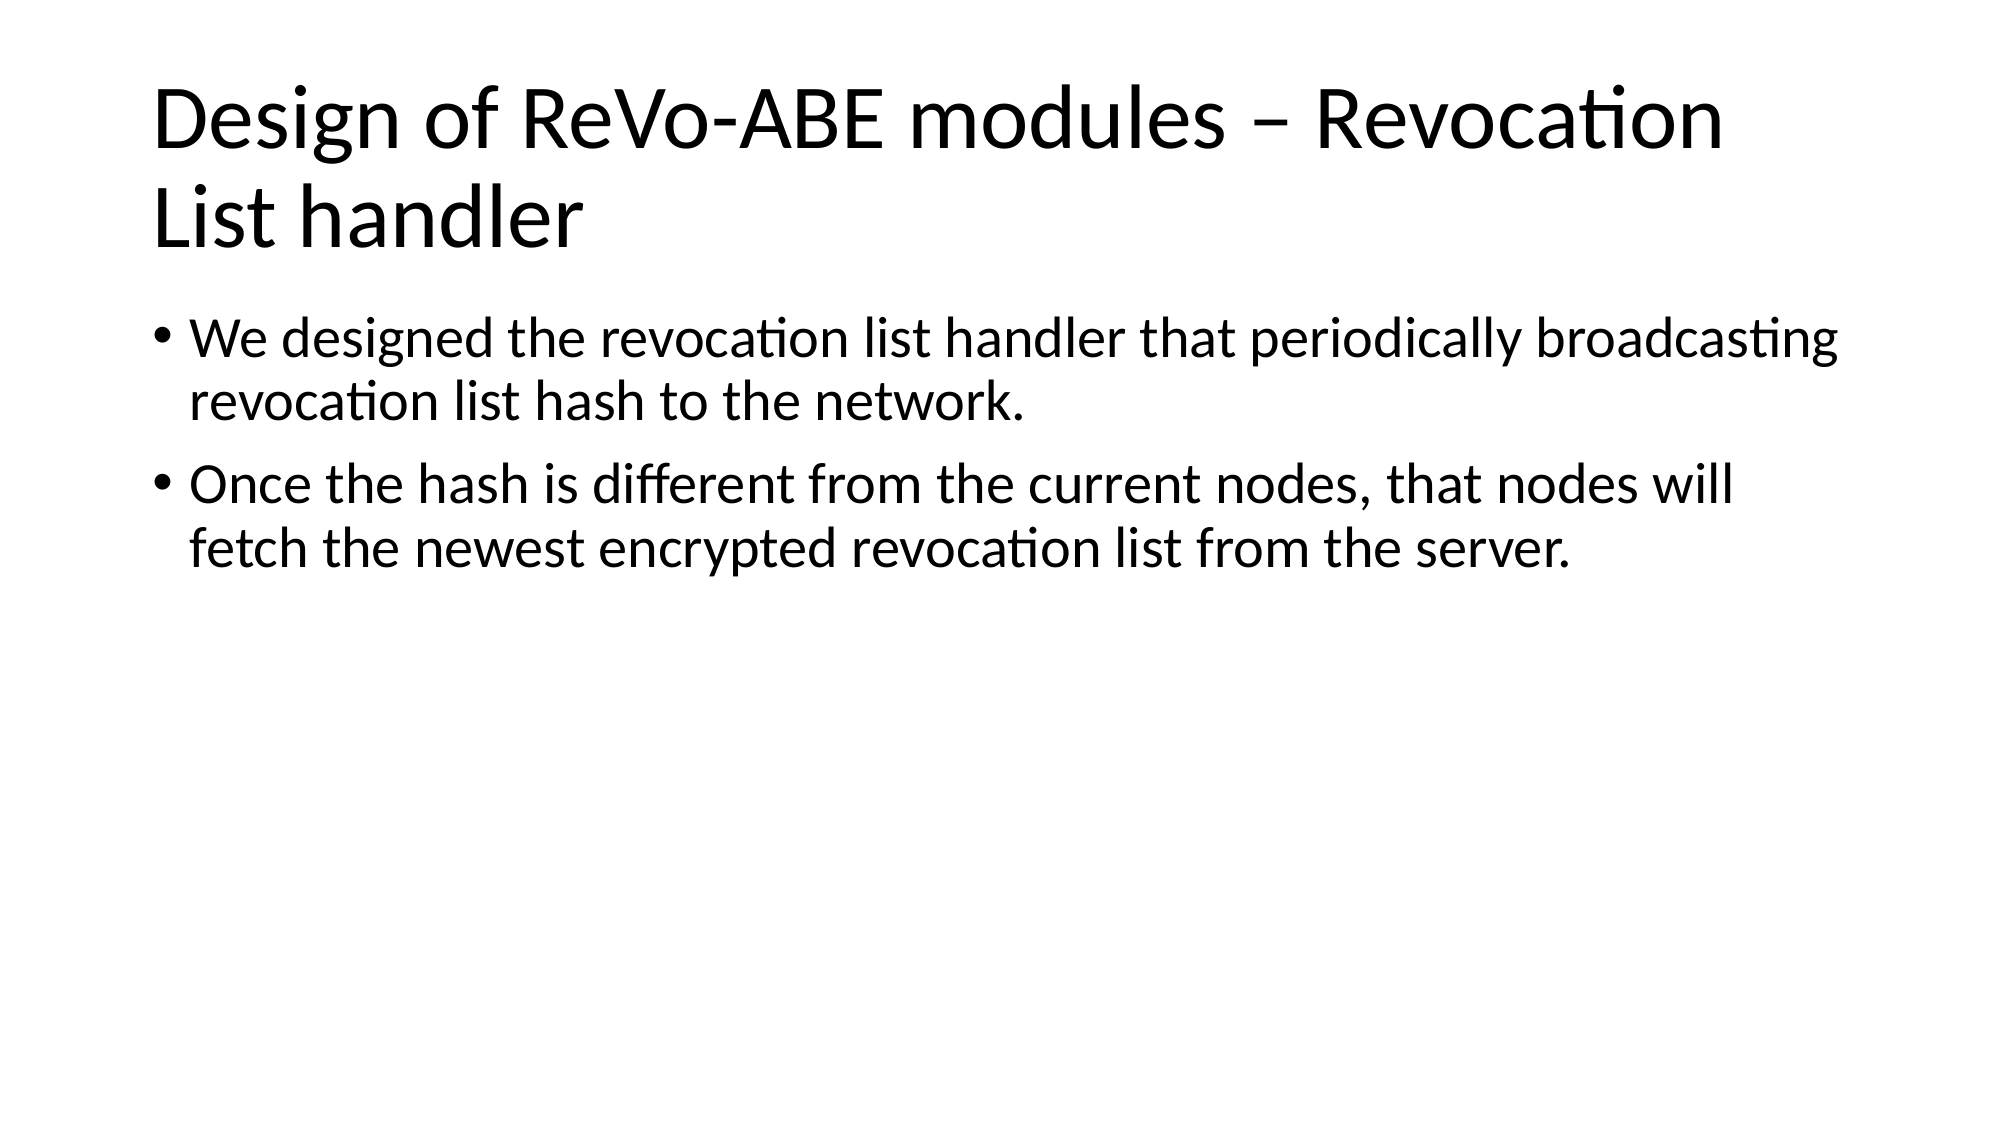

# Design of ReVo-ABE modules – Revocation List handler
We designed the revocation list handler that periodically broadcasting revocation list hash to the network.
Once the hash is different from the current nodes, that nodes will fetch the newest encrypted revocation list from the server.